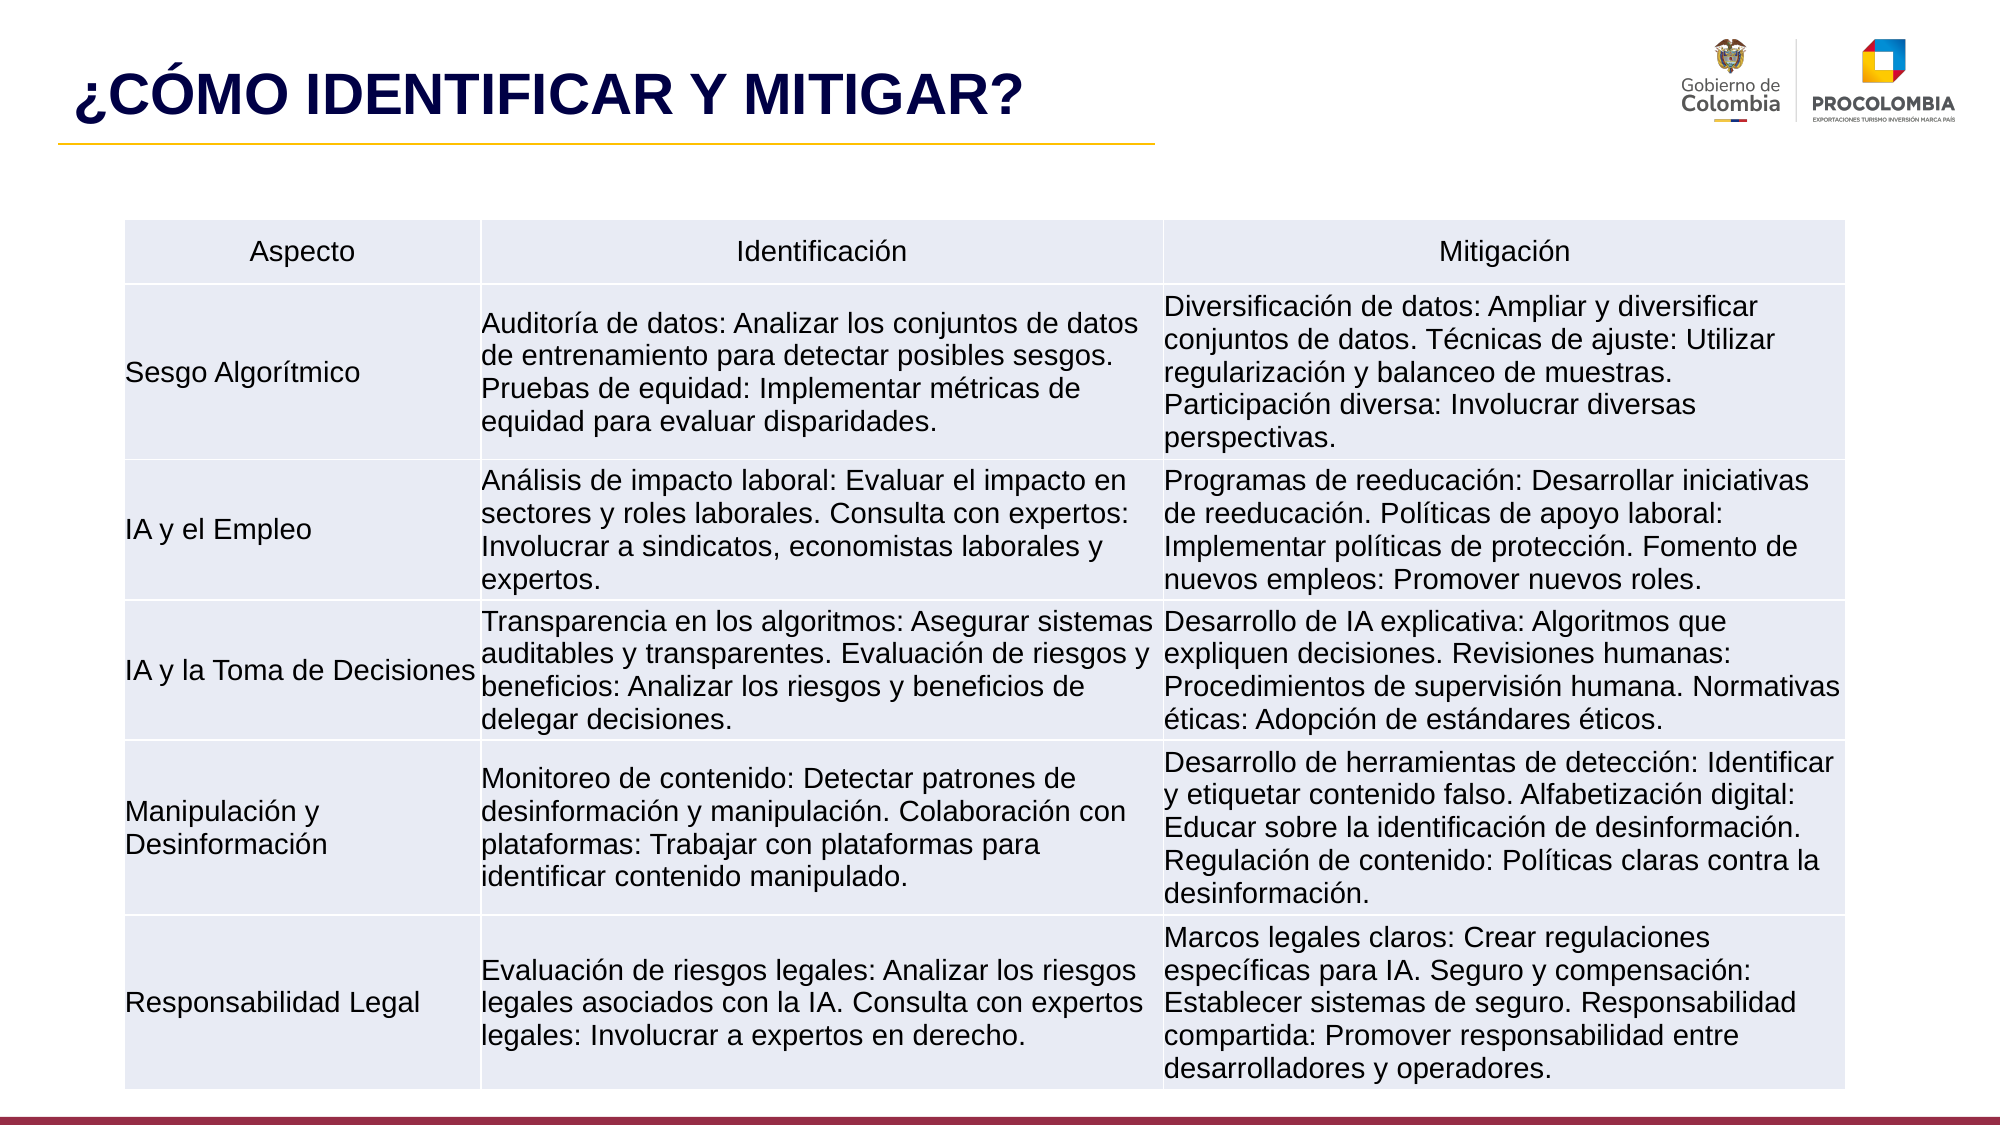

¿CÓMO IDENTIFICAR Y MITIGAR?
| Aspecto | Identificación | Mitigación |
| --- | --- | --- |
| Sesgo Algorítmico | Auditoría de datos: Analizar los conjuntos de datos de entrenamiento para detectar posibles sesgos. Pruebas de equidad: Implementar métricas de equidad para evaluar disparidades. | Diversificación de datos: Ampliar y diversificar conjuntos de datos. Técnicas de ajuste: Utilizar regularización y balanceo de muestras. Participación diversa: Involucrar diversas perspectivas. |
| IA y el Empleo | Análisis de impacto laboral: Evaluar el impacto en sectores y roles laborales. Consulta con expertos: Involucrar a sindicatos, economistas laborales y expertos. | Programas de reeducación: Desarrollar iniciativas de reeducación. Políticas de apoyo laboral: Implementar políticas de protección. Fomento de nuevos empleos: Promover nuevos roles. |
| IA y la Toma de Decisiones | Transparencia en los algoritmos: Asegurar sistemas auditables y transparentes. Evaluación de riesgos y beneficios: Analizar los riesgos y beneficios de delegar decisiones. | Desarrollo de IA explicativa: Algoritmos que expliquen decisiones. Revisiones humanas: Procedimientos de supervisión humana. Normativas éticas: Adopción de estándares éticos. |
| Manipulación y Desinformación | Monitoreo de contenido: Detectar patrones de desinformación y manipulación. Colaboración con plataformas: Trabajar con plataformas para identificar contenido manipulado. | Desarrollo de herramientas de detección: Identificar y etiquetar contenido falso. Alfabetización digital: Educar sobre la identificación de desinformación. Regulación de contenido: Políticas claras contra la desinformación. |
| Responsabilidad Legal | Evaluación de riesgos legales: Analizar los riesgos legales asociados con la IA. Consulta con expertos legales: Involucrar a expertos en derecho. | Marcos legales claros: Crear regulaciones específicas para IA. Seguro y compensación: Establecer sistemas de seguro. Responsabilidad compartida: Promover responsabilidad entre desarrolladores y operadores. |